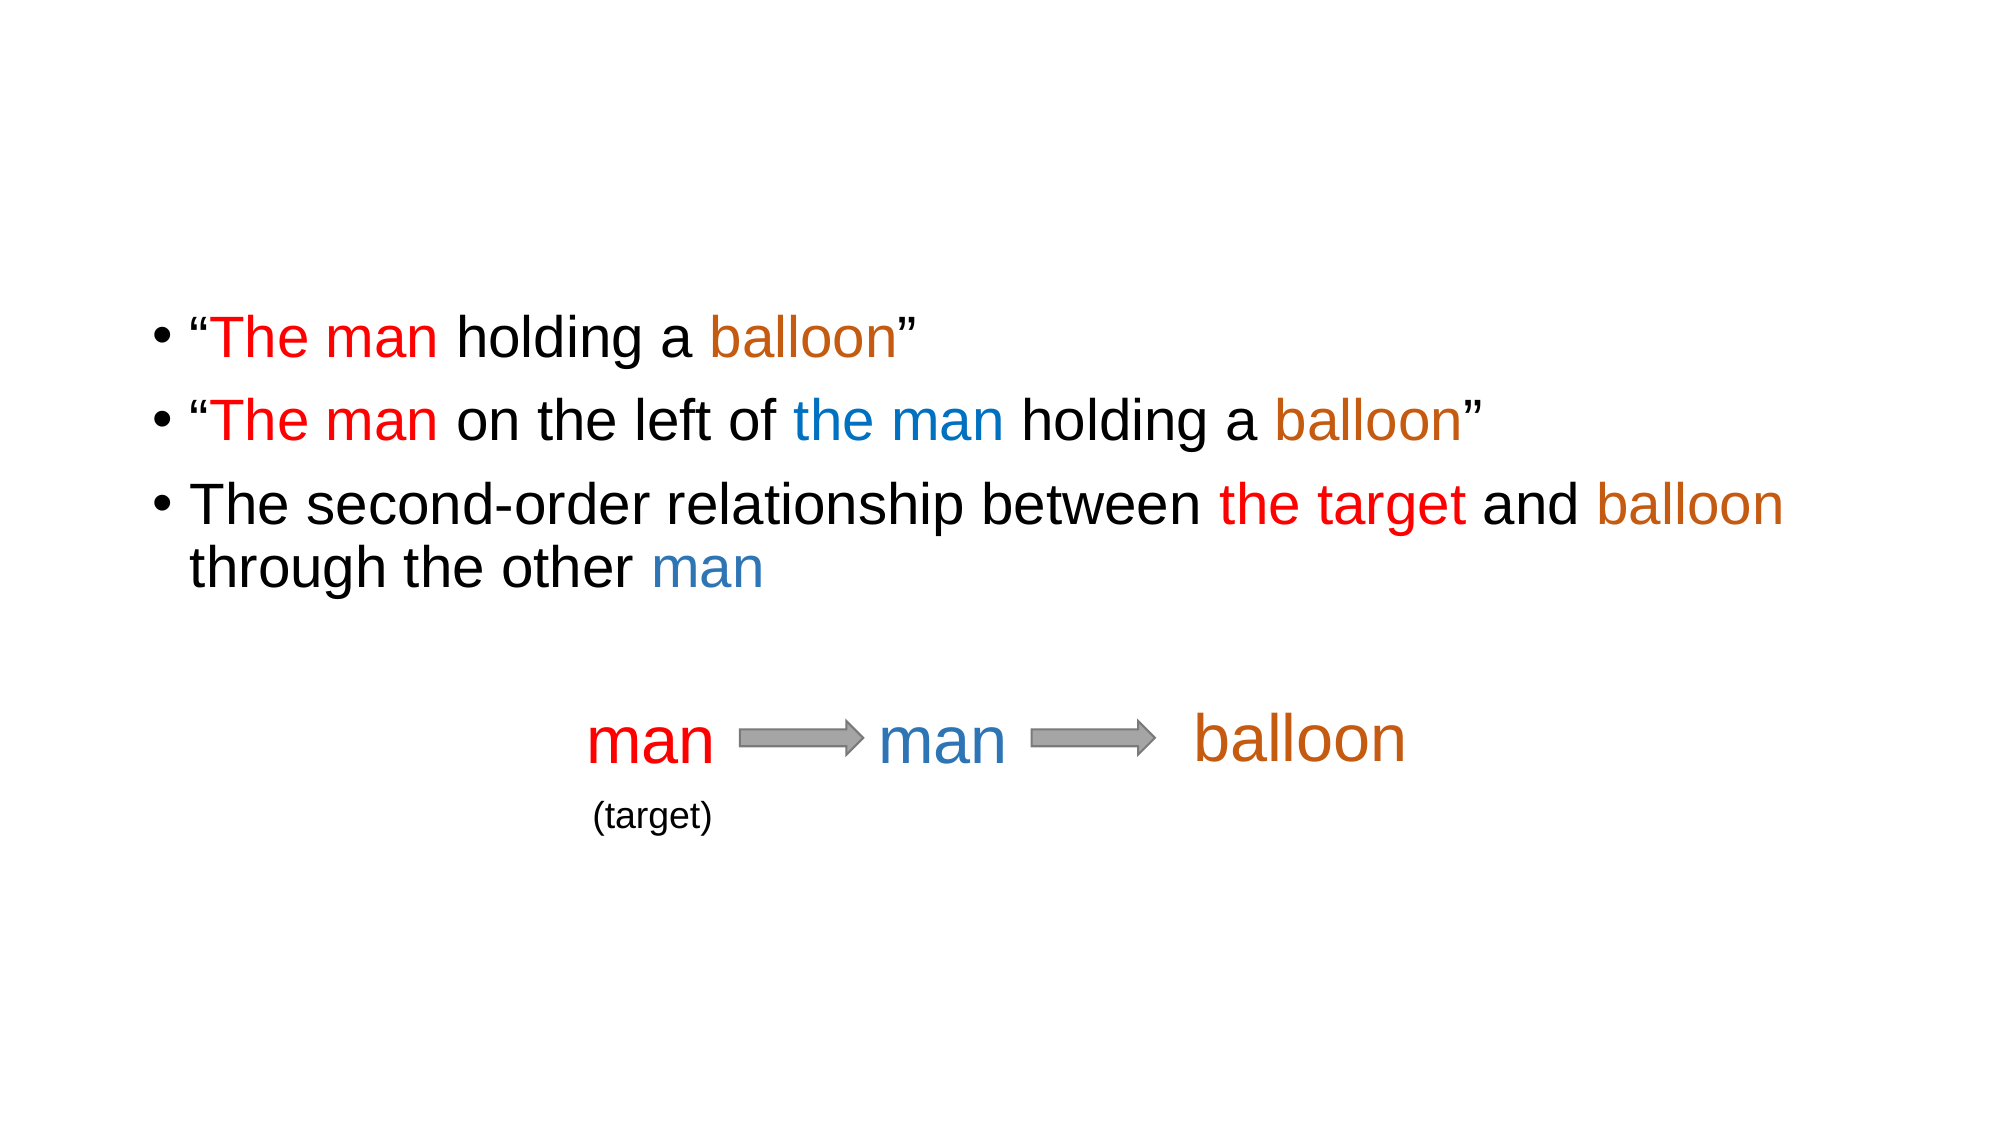

#
“The man holding a balloon”
“The man on the left of the man holding a balloon”
The second-order relationship between the target and balloon through the other man

balloon
man
man

(target)